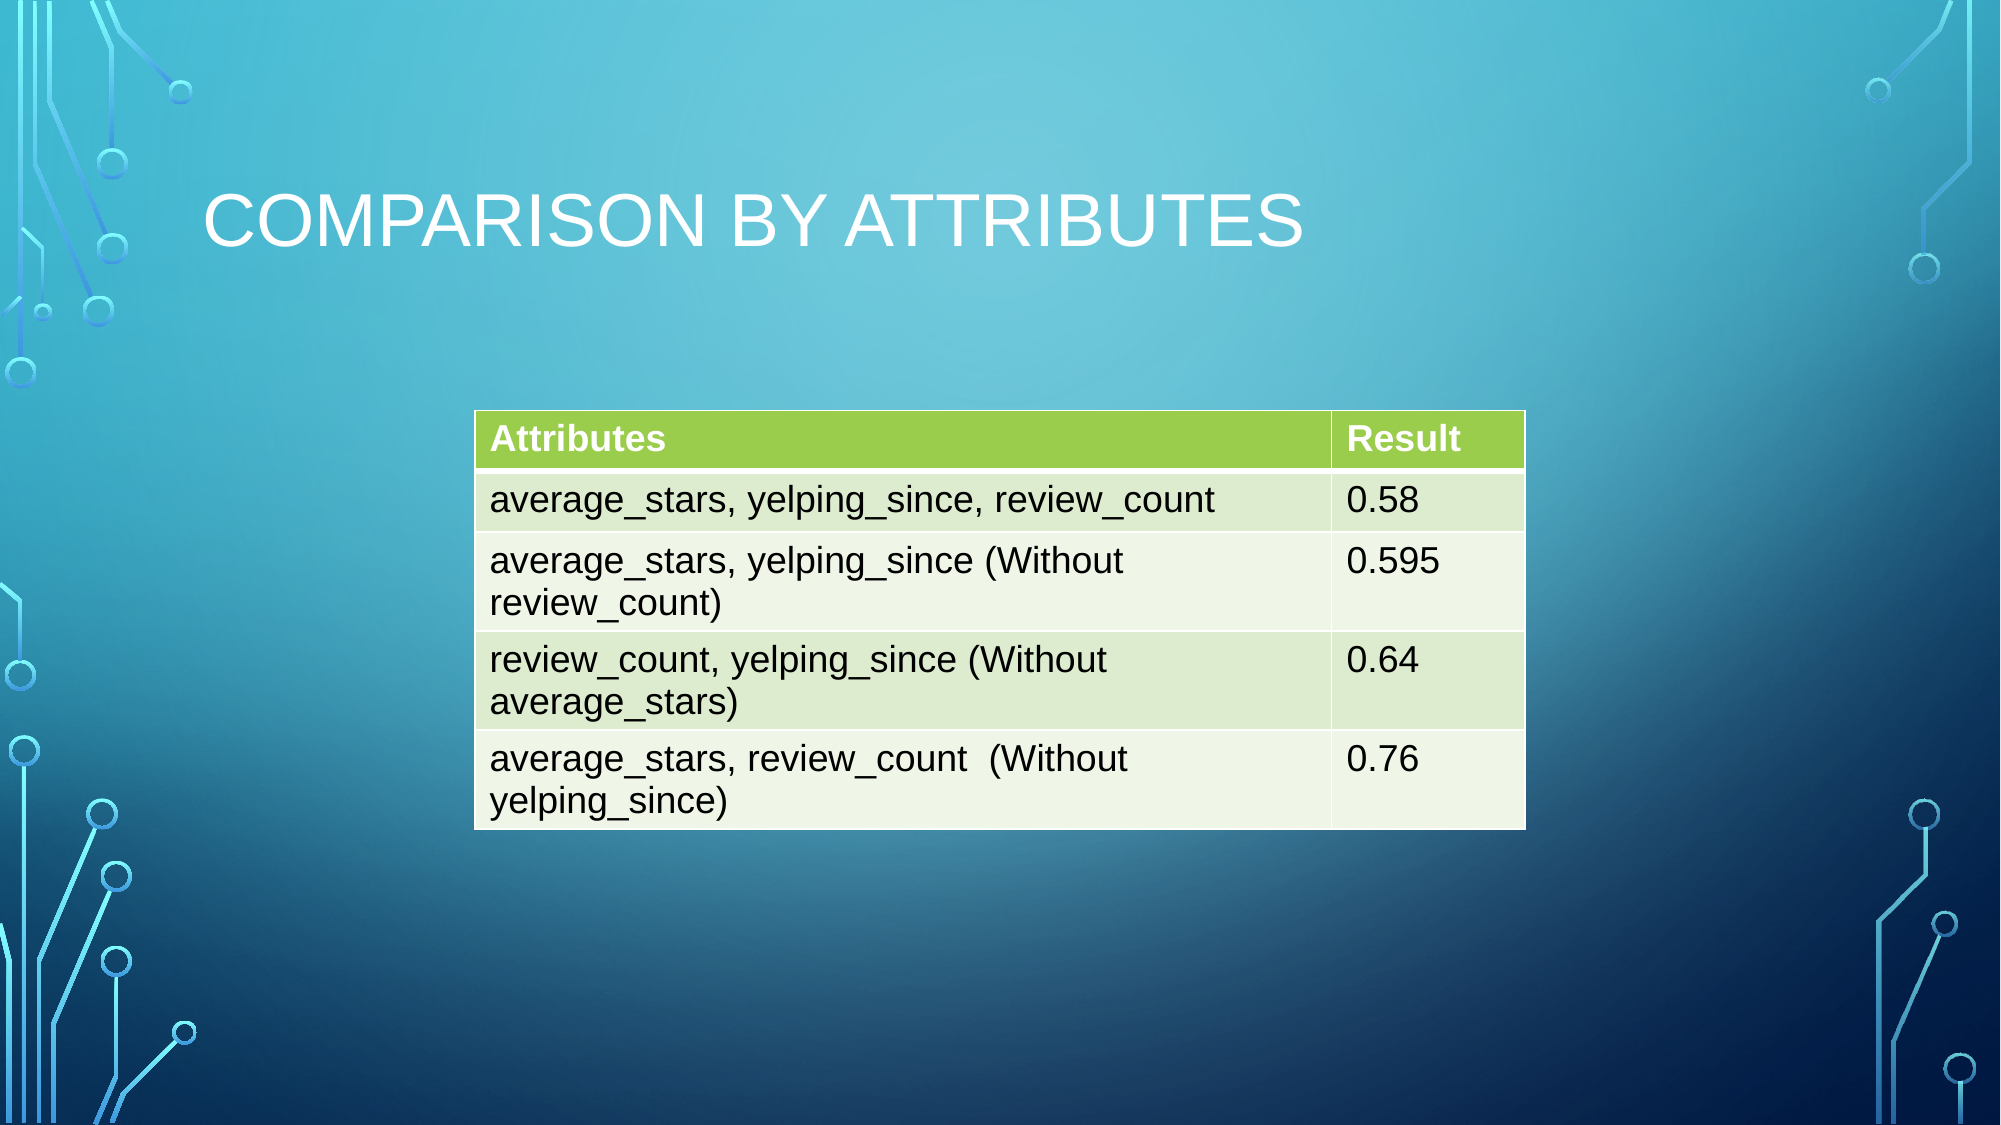

# cOMPARISON BY ATTRIBUTES
| Attributes | Result |
| --- | --- |
| average\_stars, yelping\_since, review\_count | 0.58 |
| average\_stars, yelping\_since (Without review\_count) | 0.595 |
| review\_count, yelping\_since (Without average\_stars) | 0.64 |
| average\_stars, review\_count (Without yelping\_since) | 0.76 |